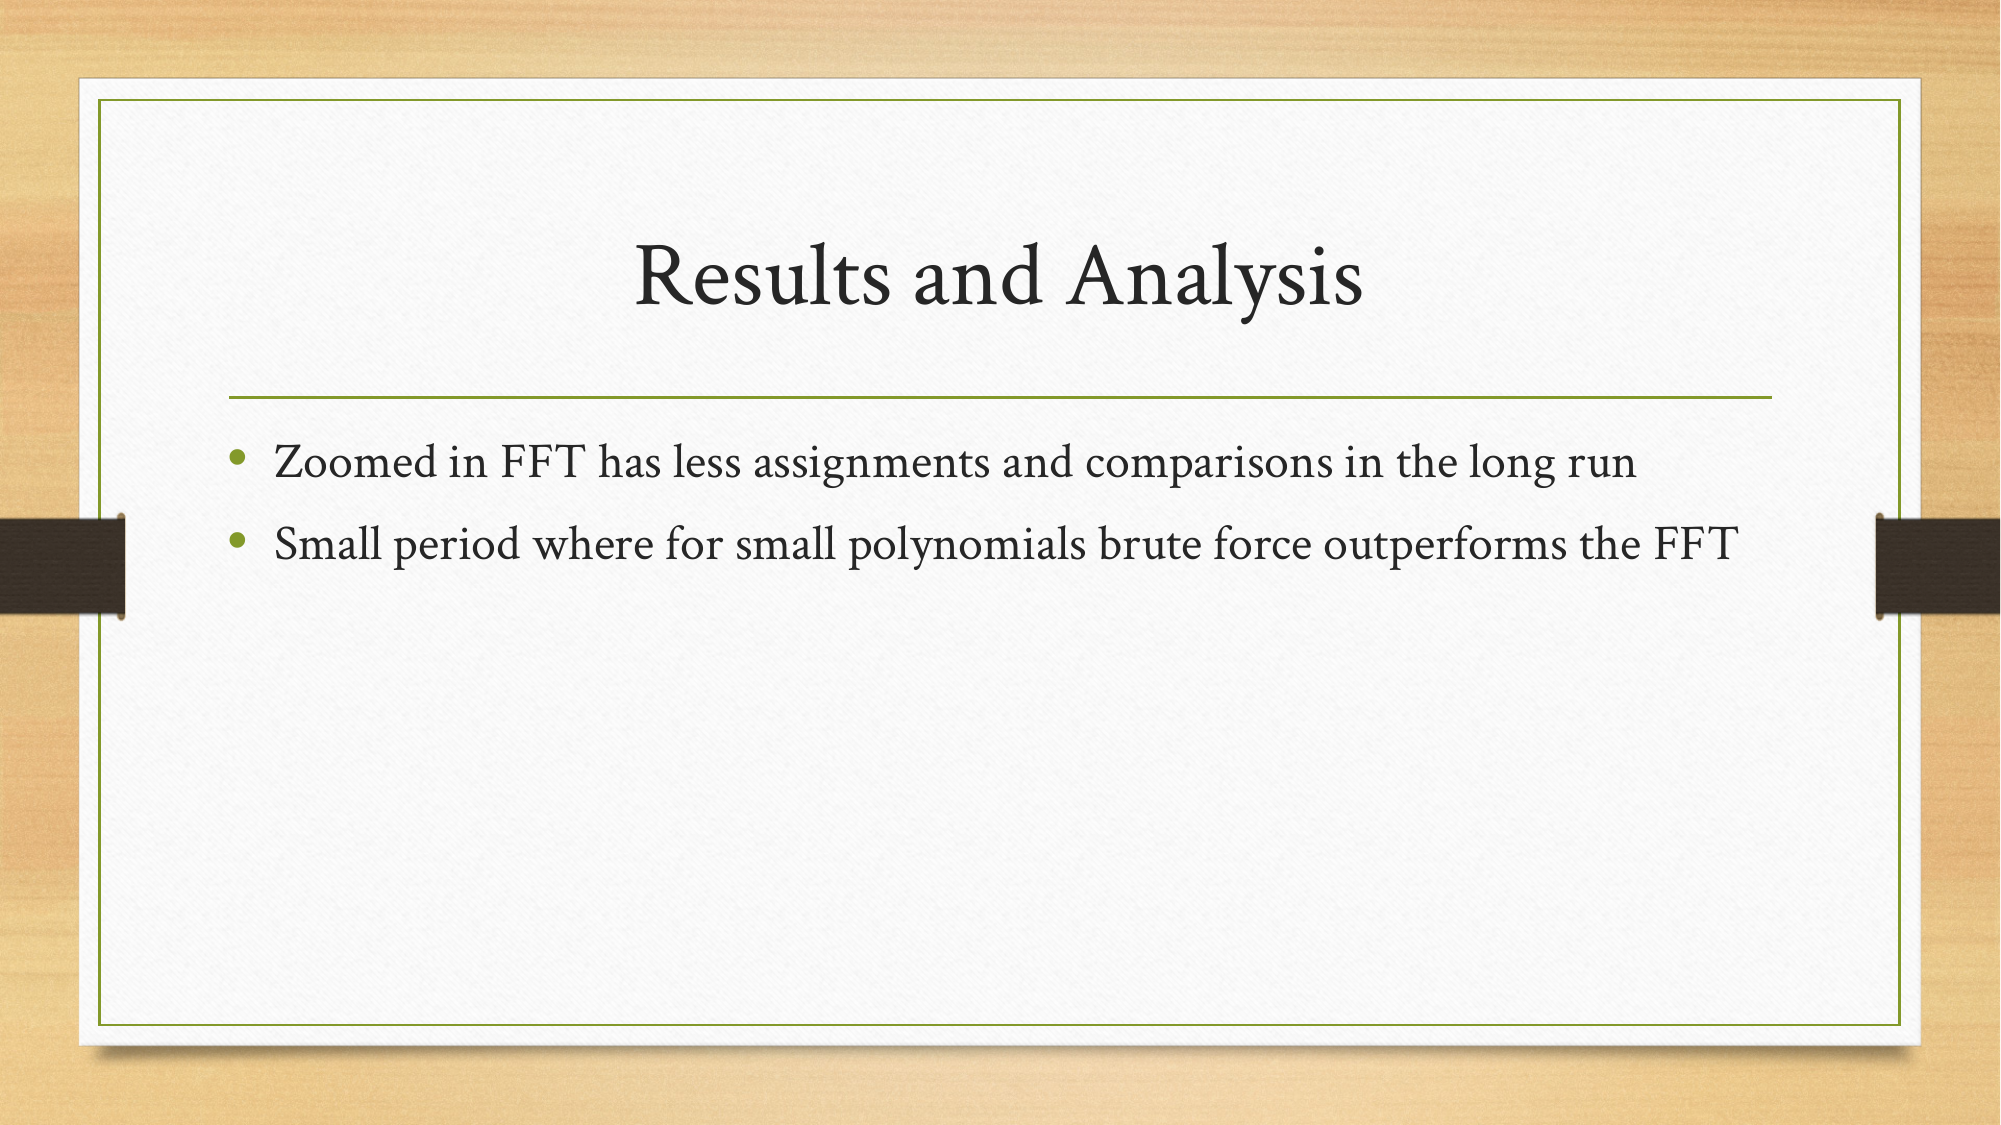

# Results and Analysis
Zoomed in FFT has less assignments and comparisons in the long run
Small period where for small polynomials brute force outperforms the FFT